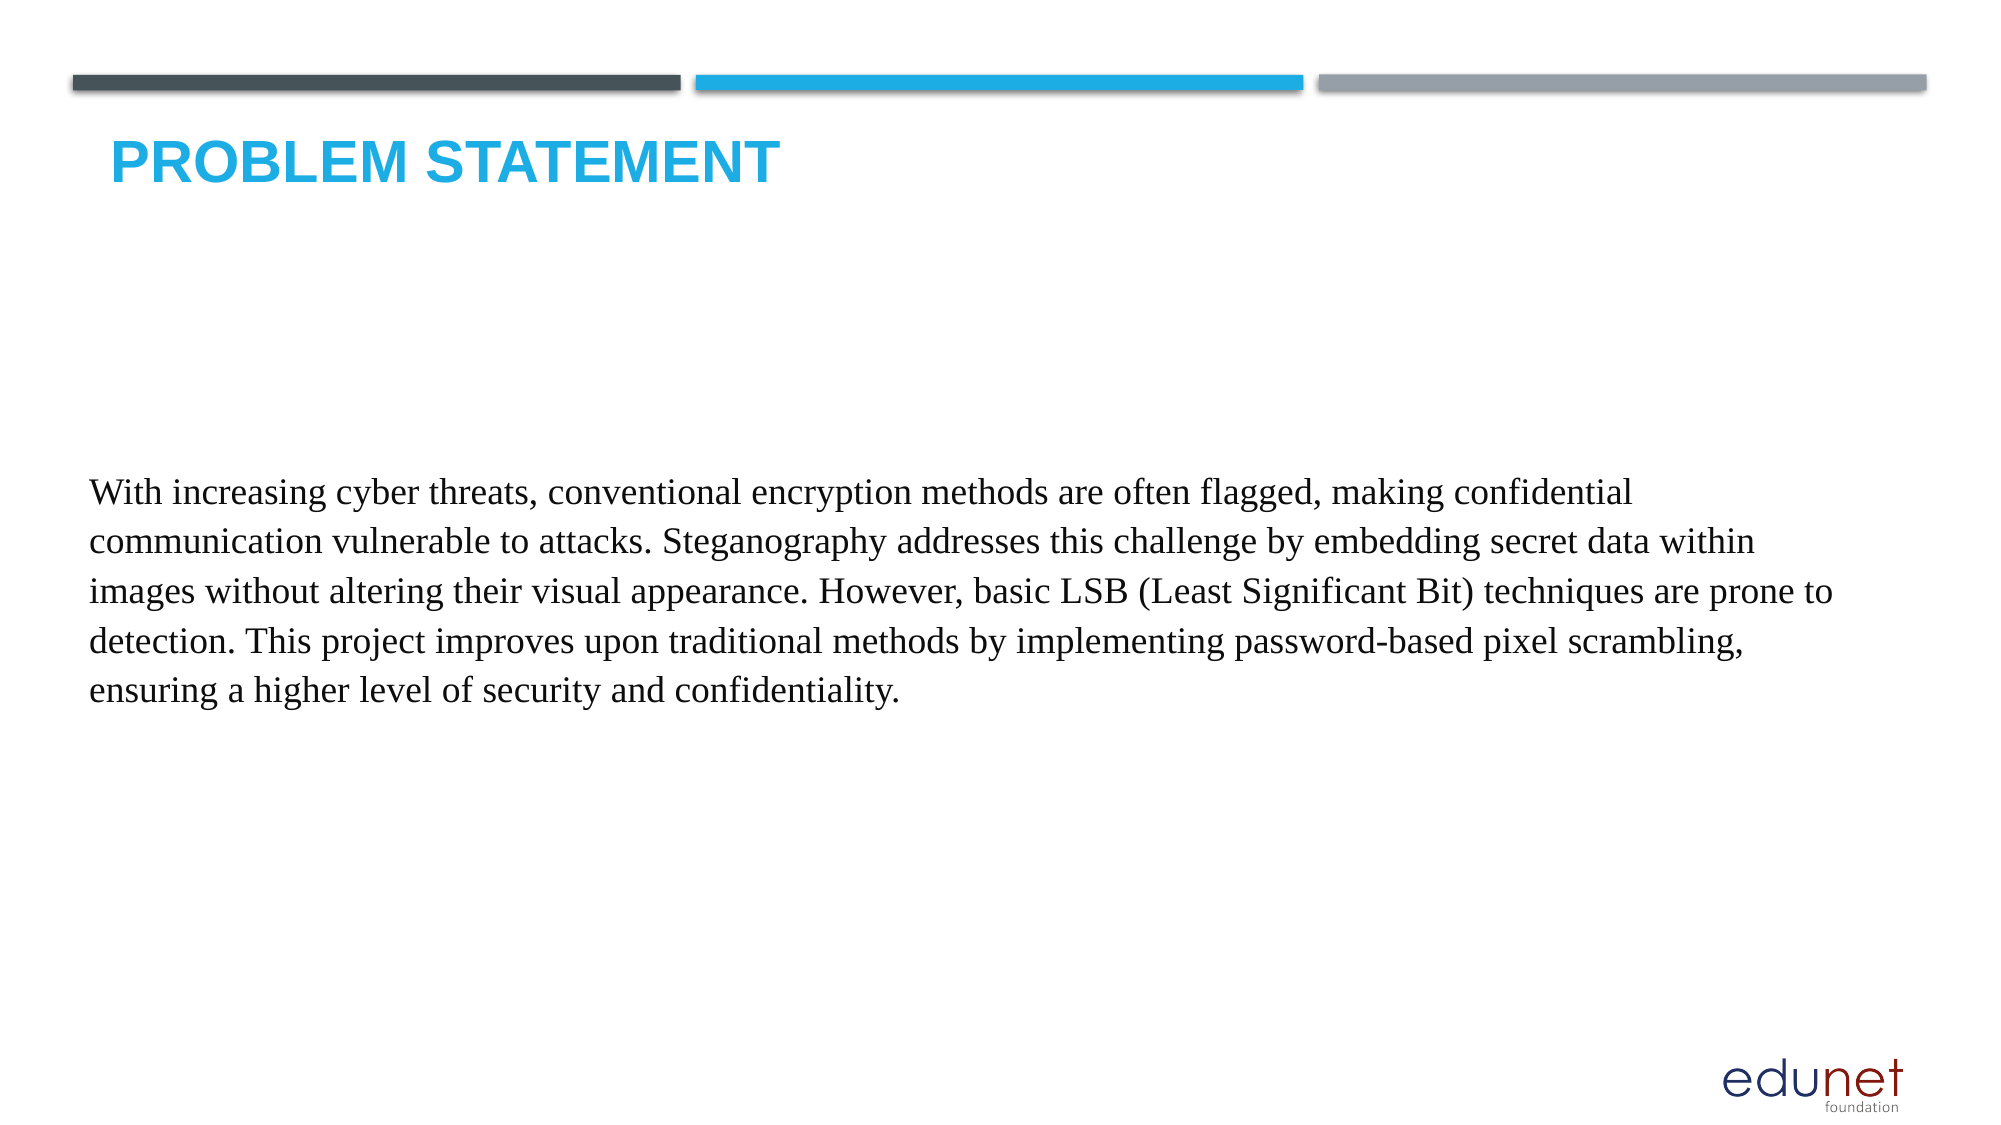

# Problem Statement
With increasing cyber threats, conventional encryption methods are often flagged, making confidential communication vulnerable to attacks. Steganography addresses this challenge by embedding secret data within images without altering their visual appearance. However, basic LSB (Least Significant Bit) techniques are prone to detection. This project improves upon traditional methods by implementing password-based pixel scrambling, ensuring a higher level of security and confidentiality.